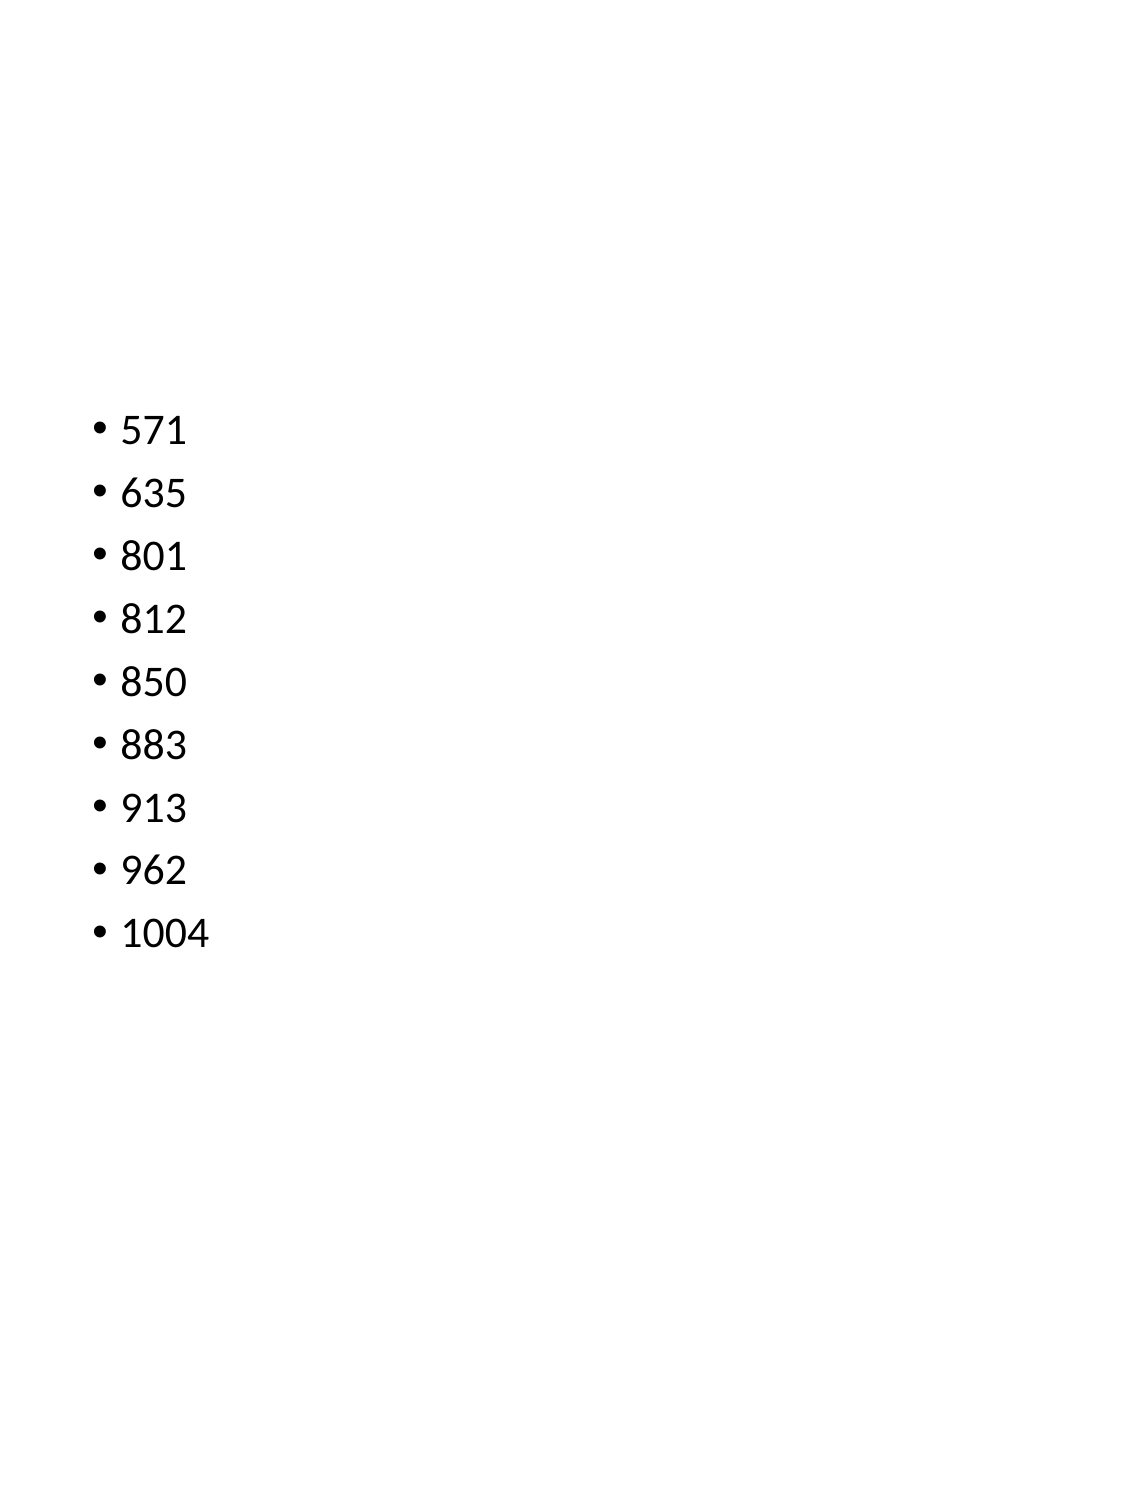

#
571
635
801
812
850
883
913
962
1004